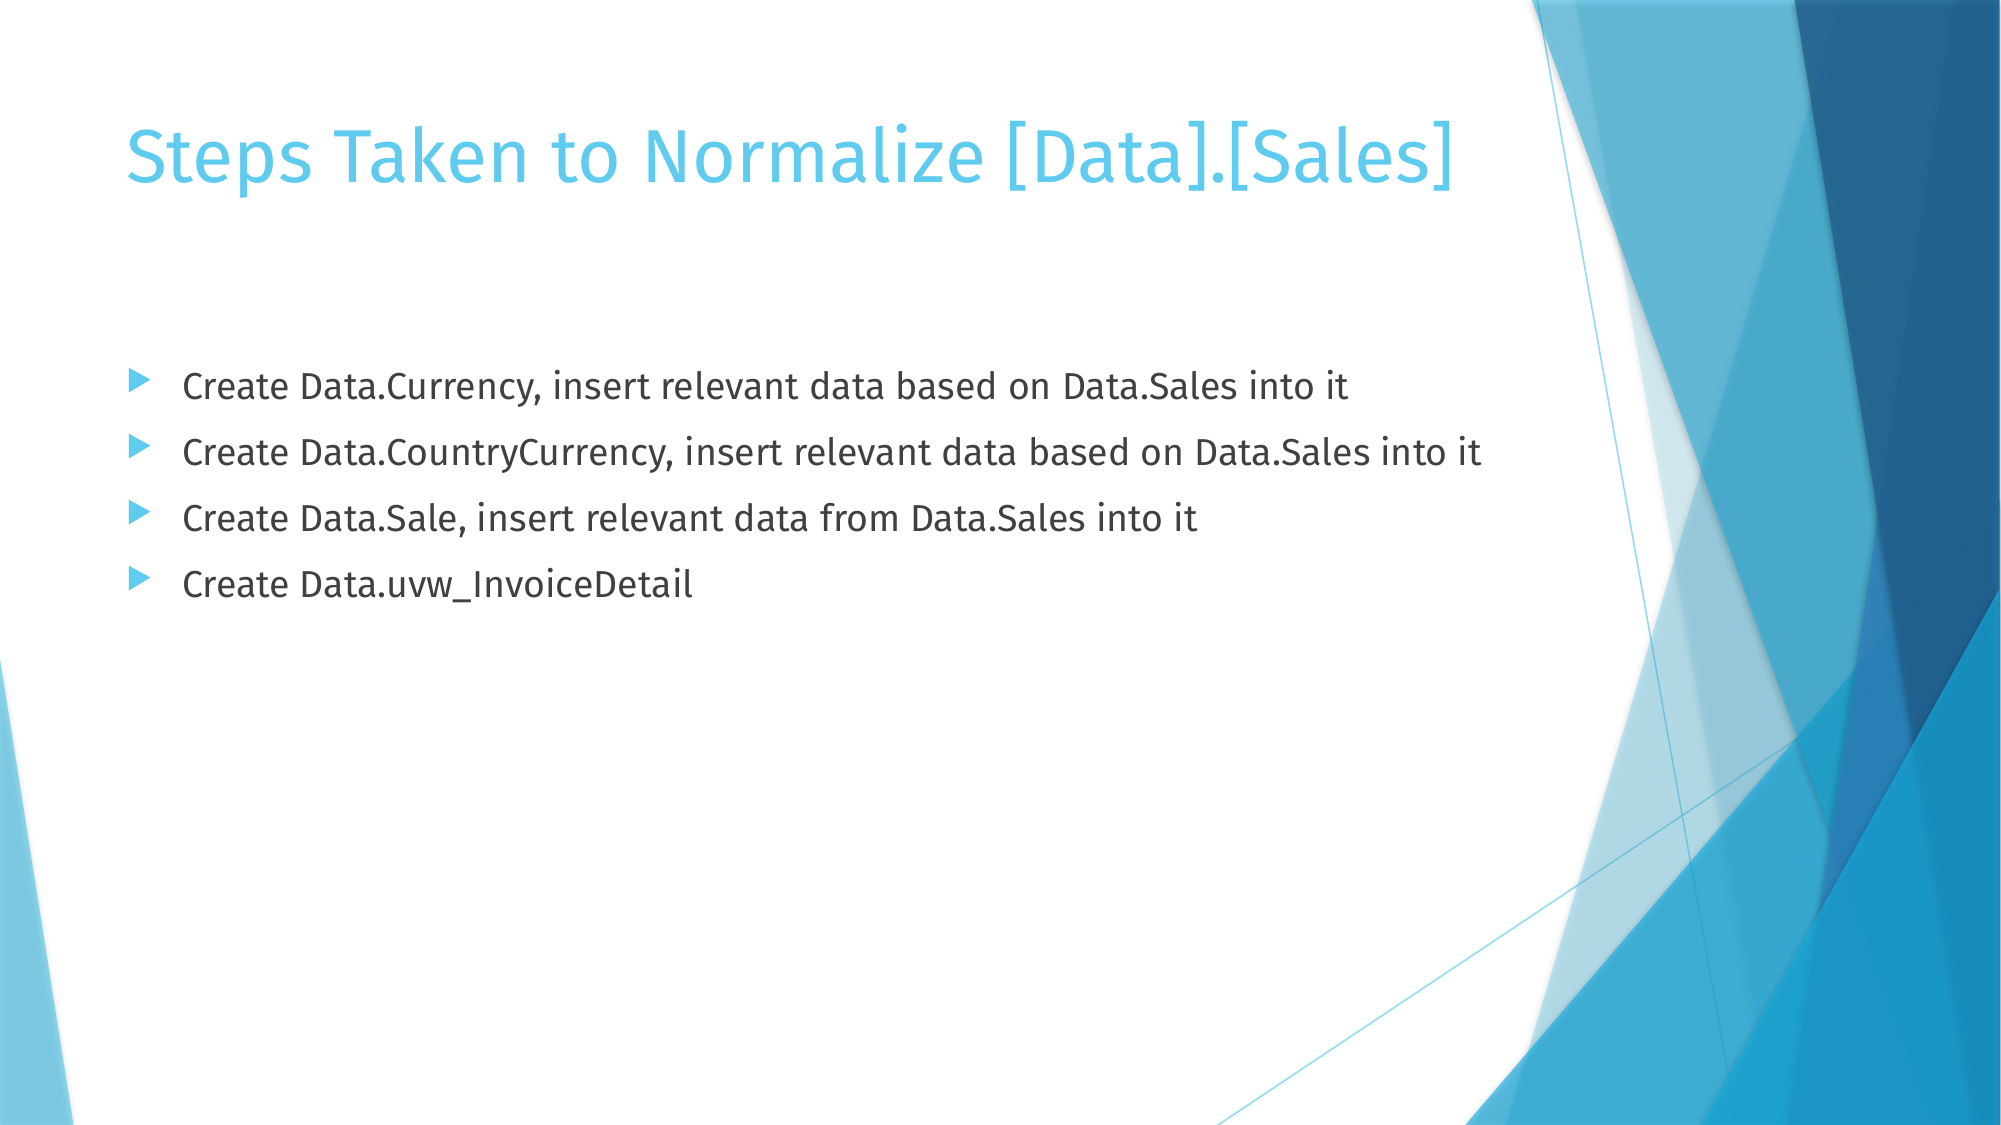

# Steps Taken to Normalize [Data].[Sales]
Create Data.Currency, insert relevant data based on Data.Sales into it
Create Data.CountryCurrency, insert relevant data based on Data.Sales into it
Create Data.Sale, insert relevant data from Data.Sales into it
Create Data.uvw_InvoiceDetail